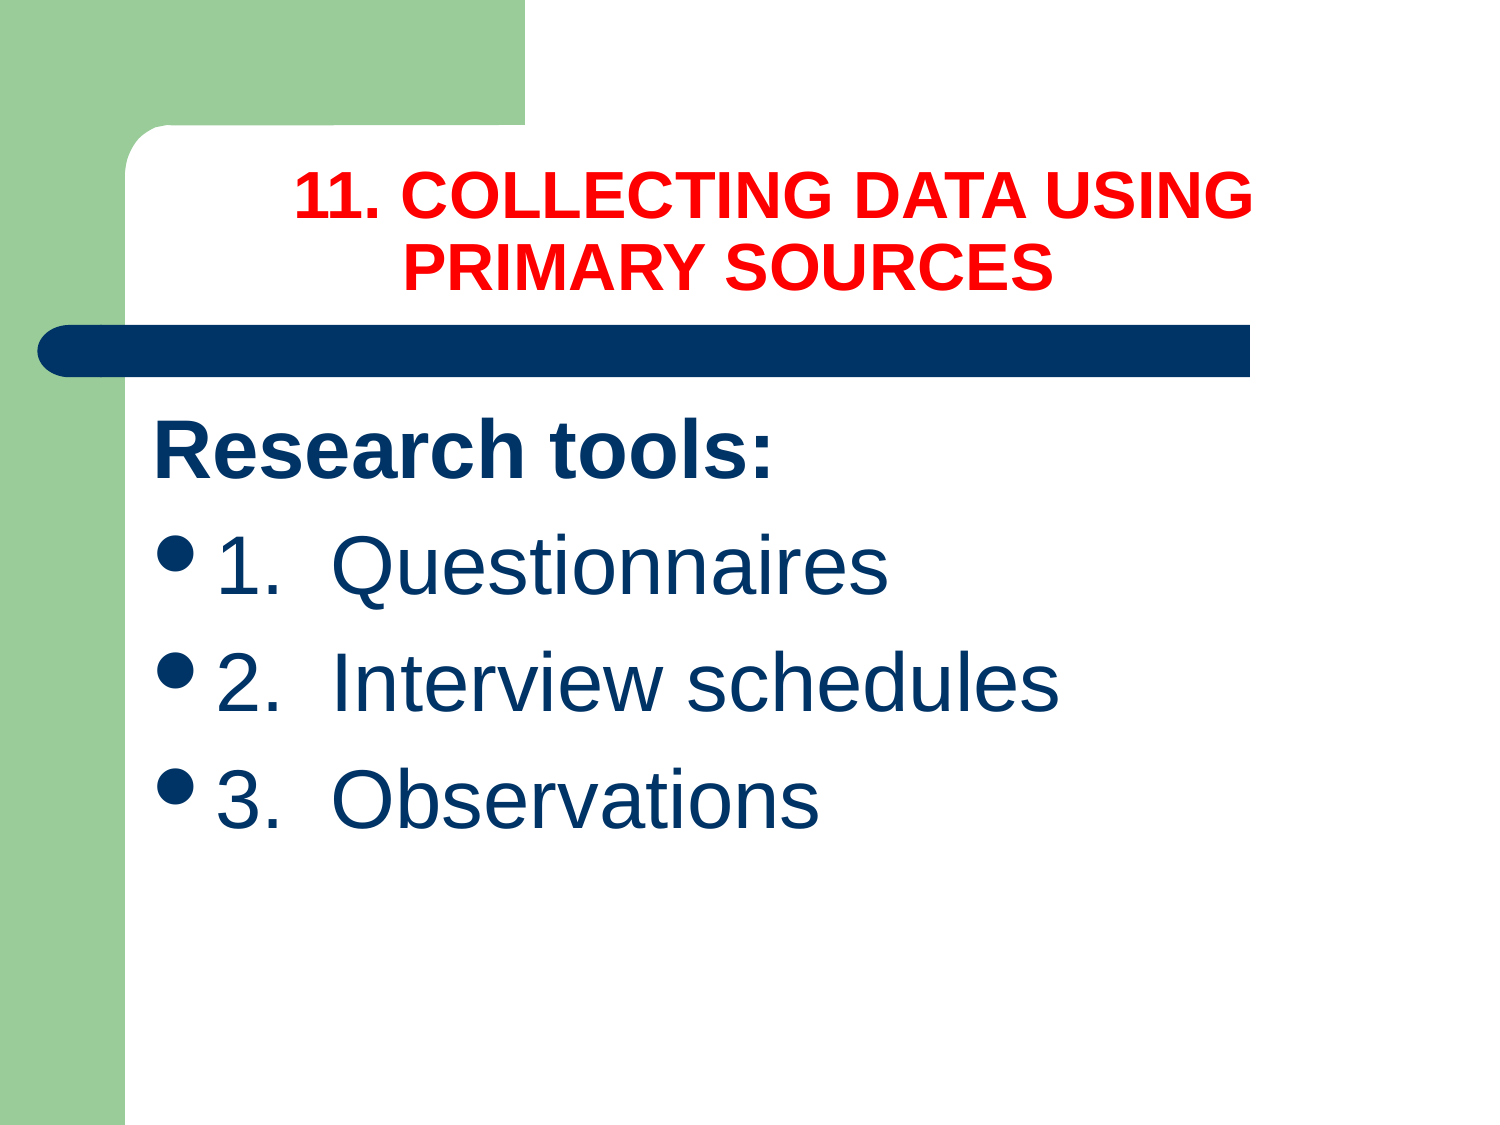

# 11. COLLECTING DATA USING PRIMARY SOURCES
Research tools:
1.  Questionnaires
2.  Interview schedules
3.  Observations